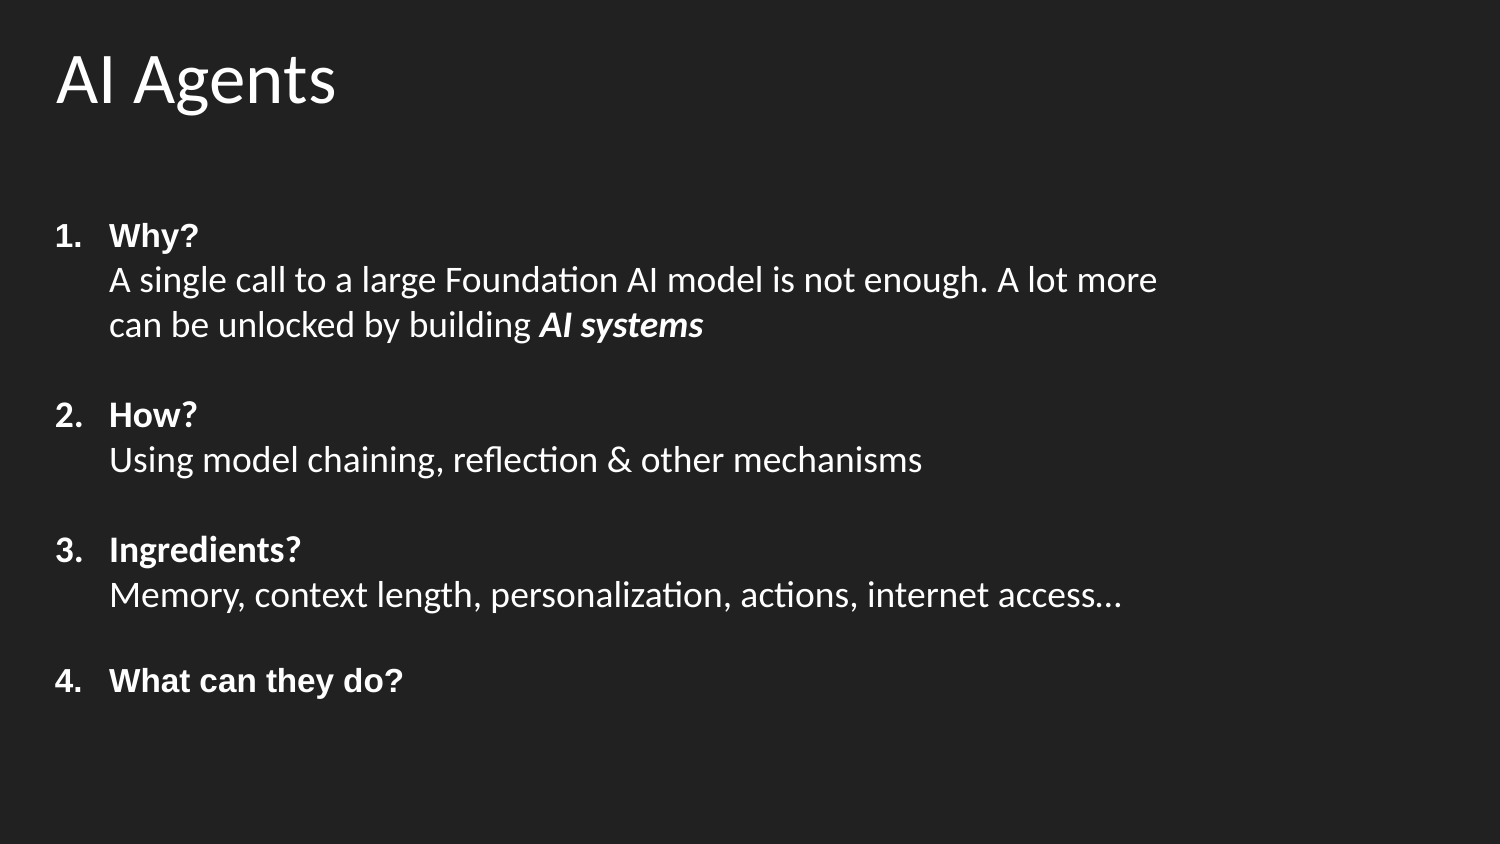

AI Agents
Why?
A single call to a large Foundation AI model is not enough. A lot more can be unlocked by building AI systems

How?
Using model chaining, reflection & other mechanisms

Ingredients?
Memory, context length, personalization, actions, internet access…

What can they do?